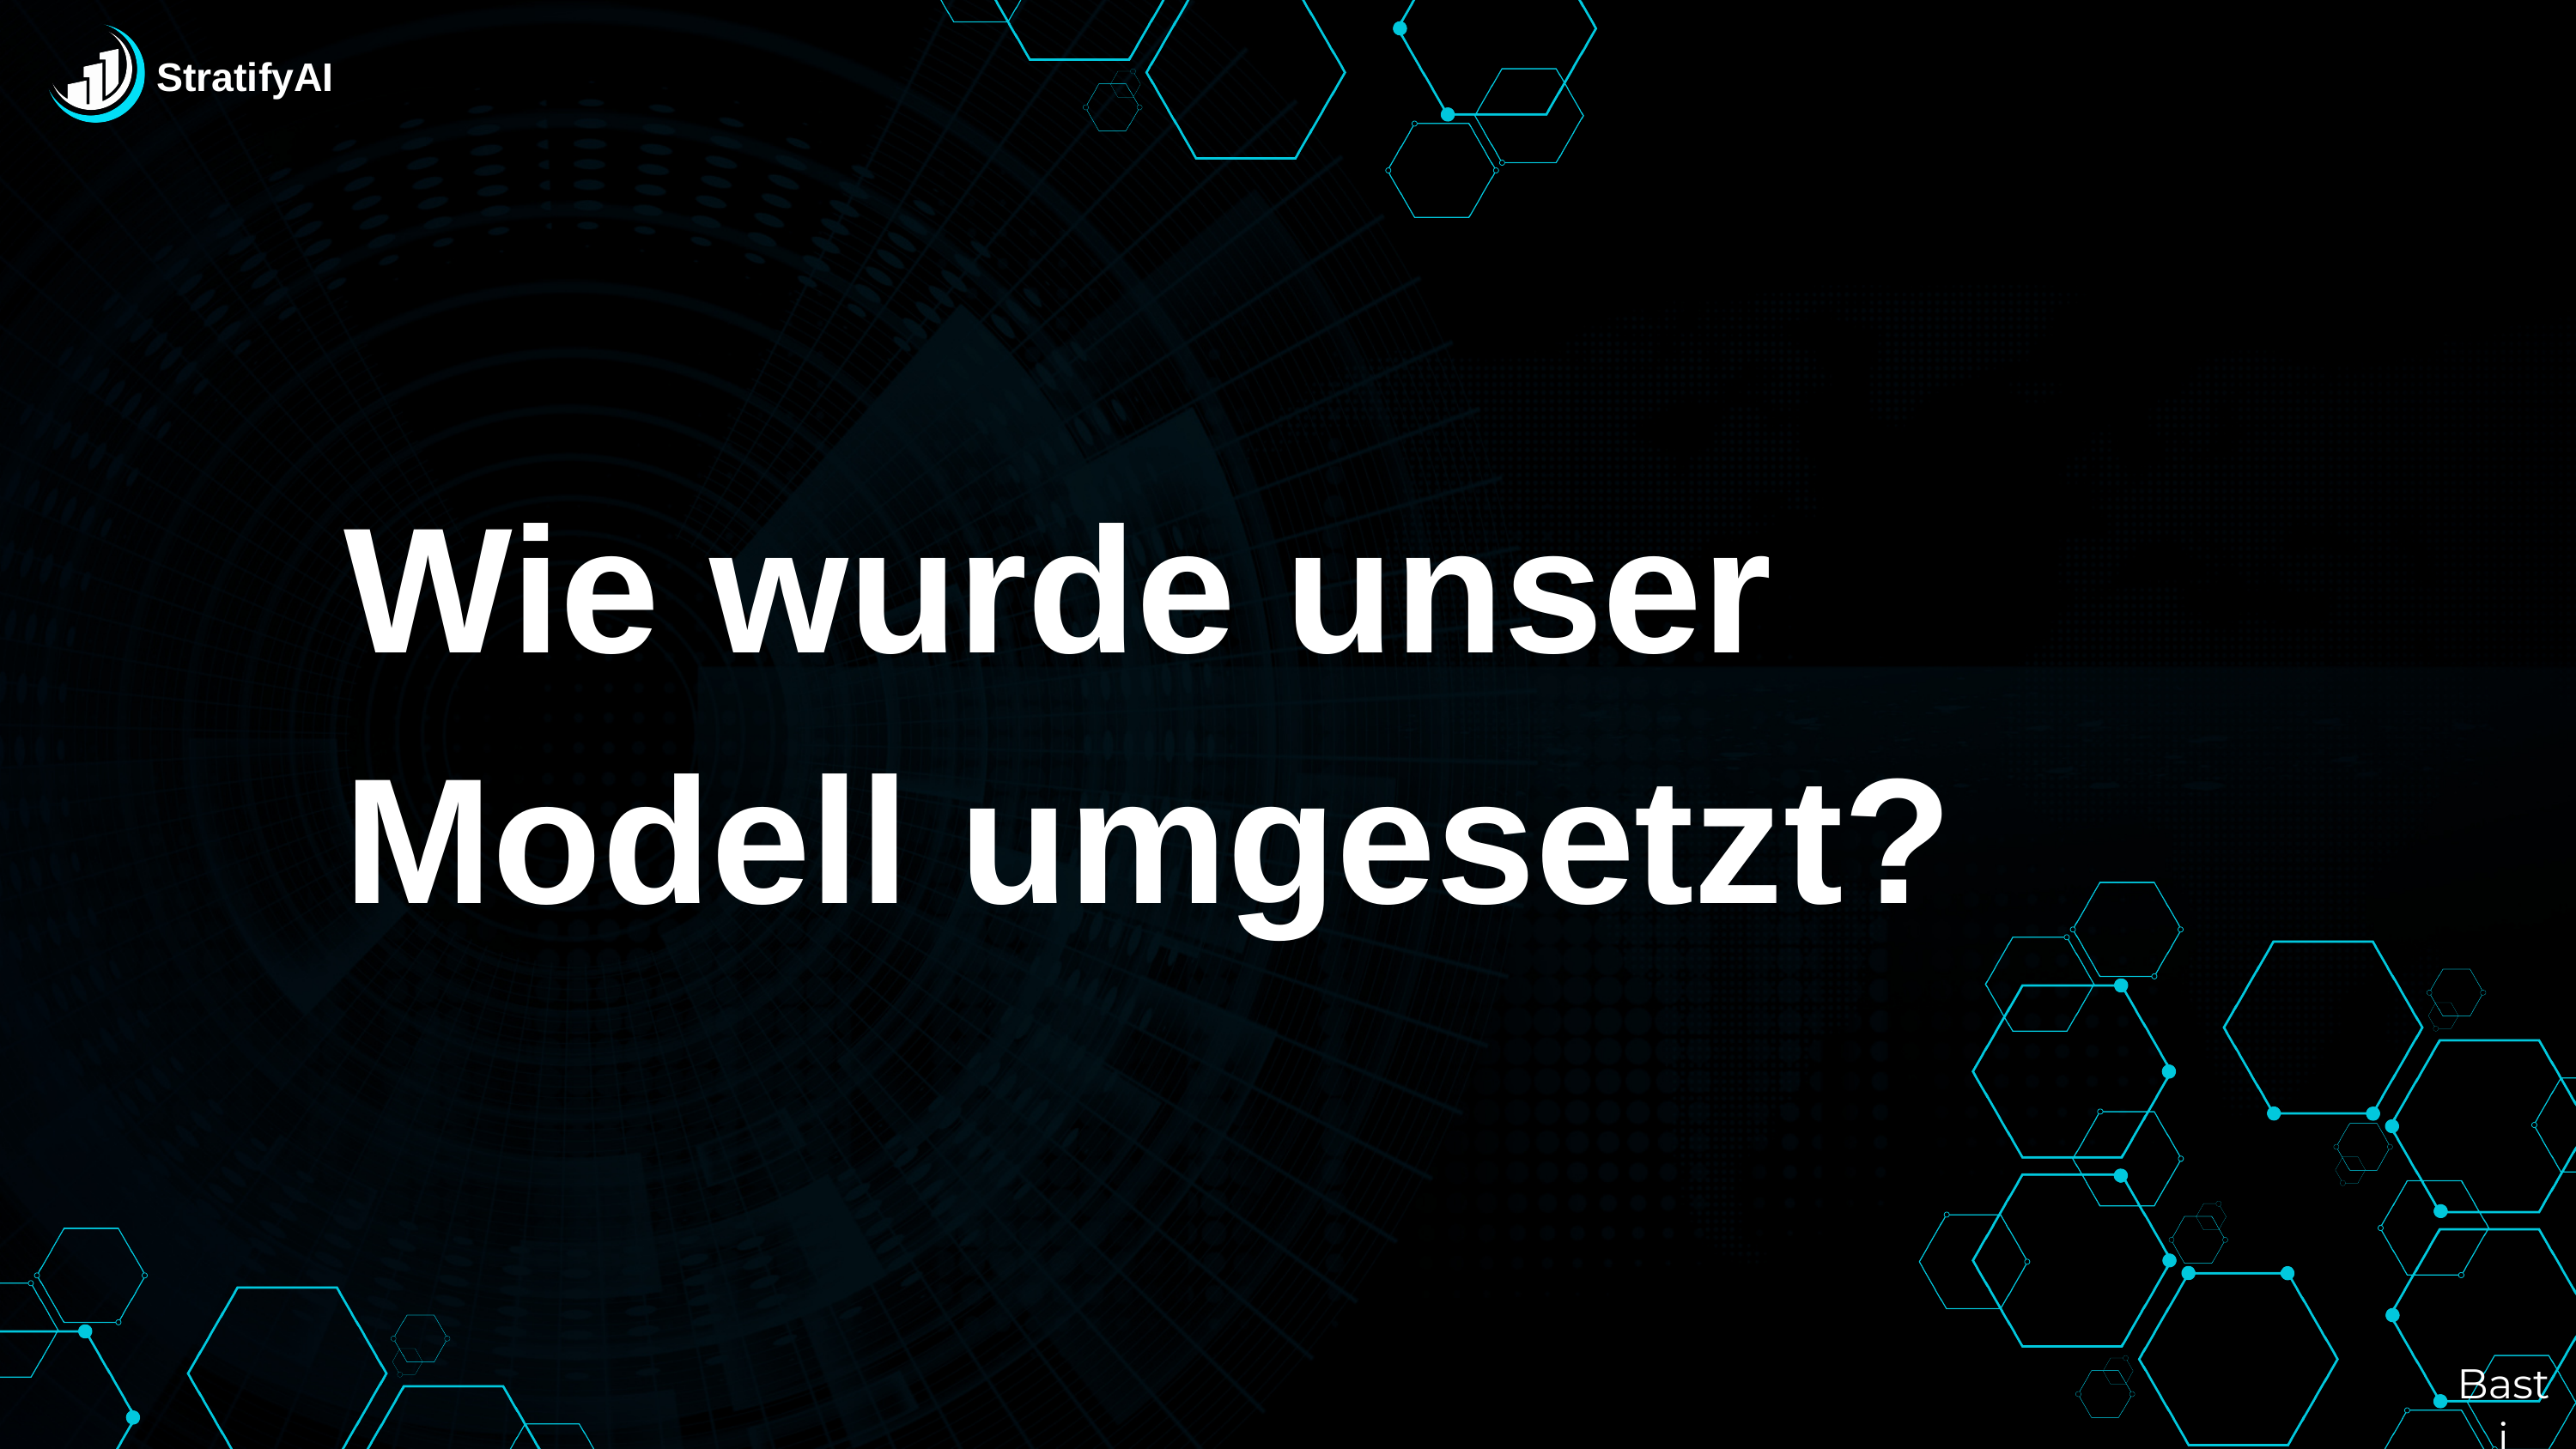

StratifyAI
Wie wurde unser Modell umgesetzt?

Basti